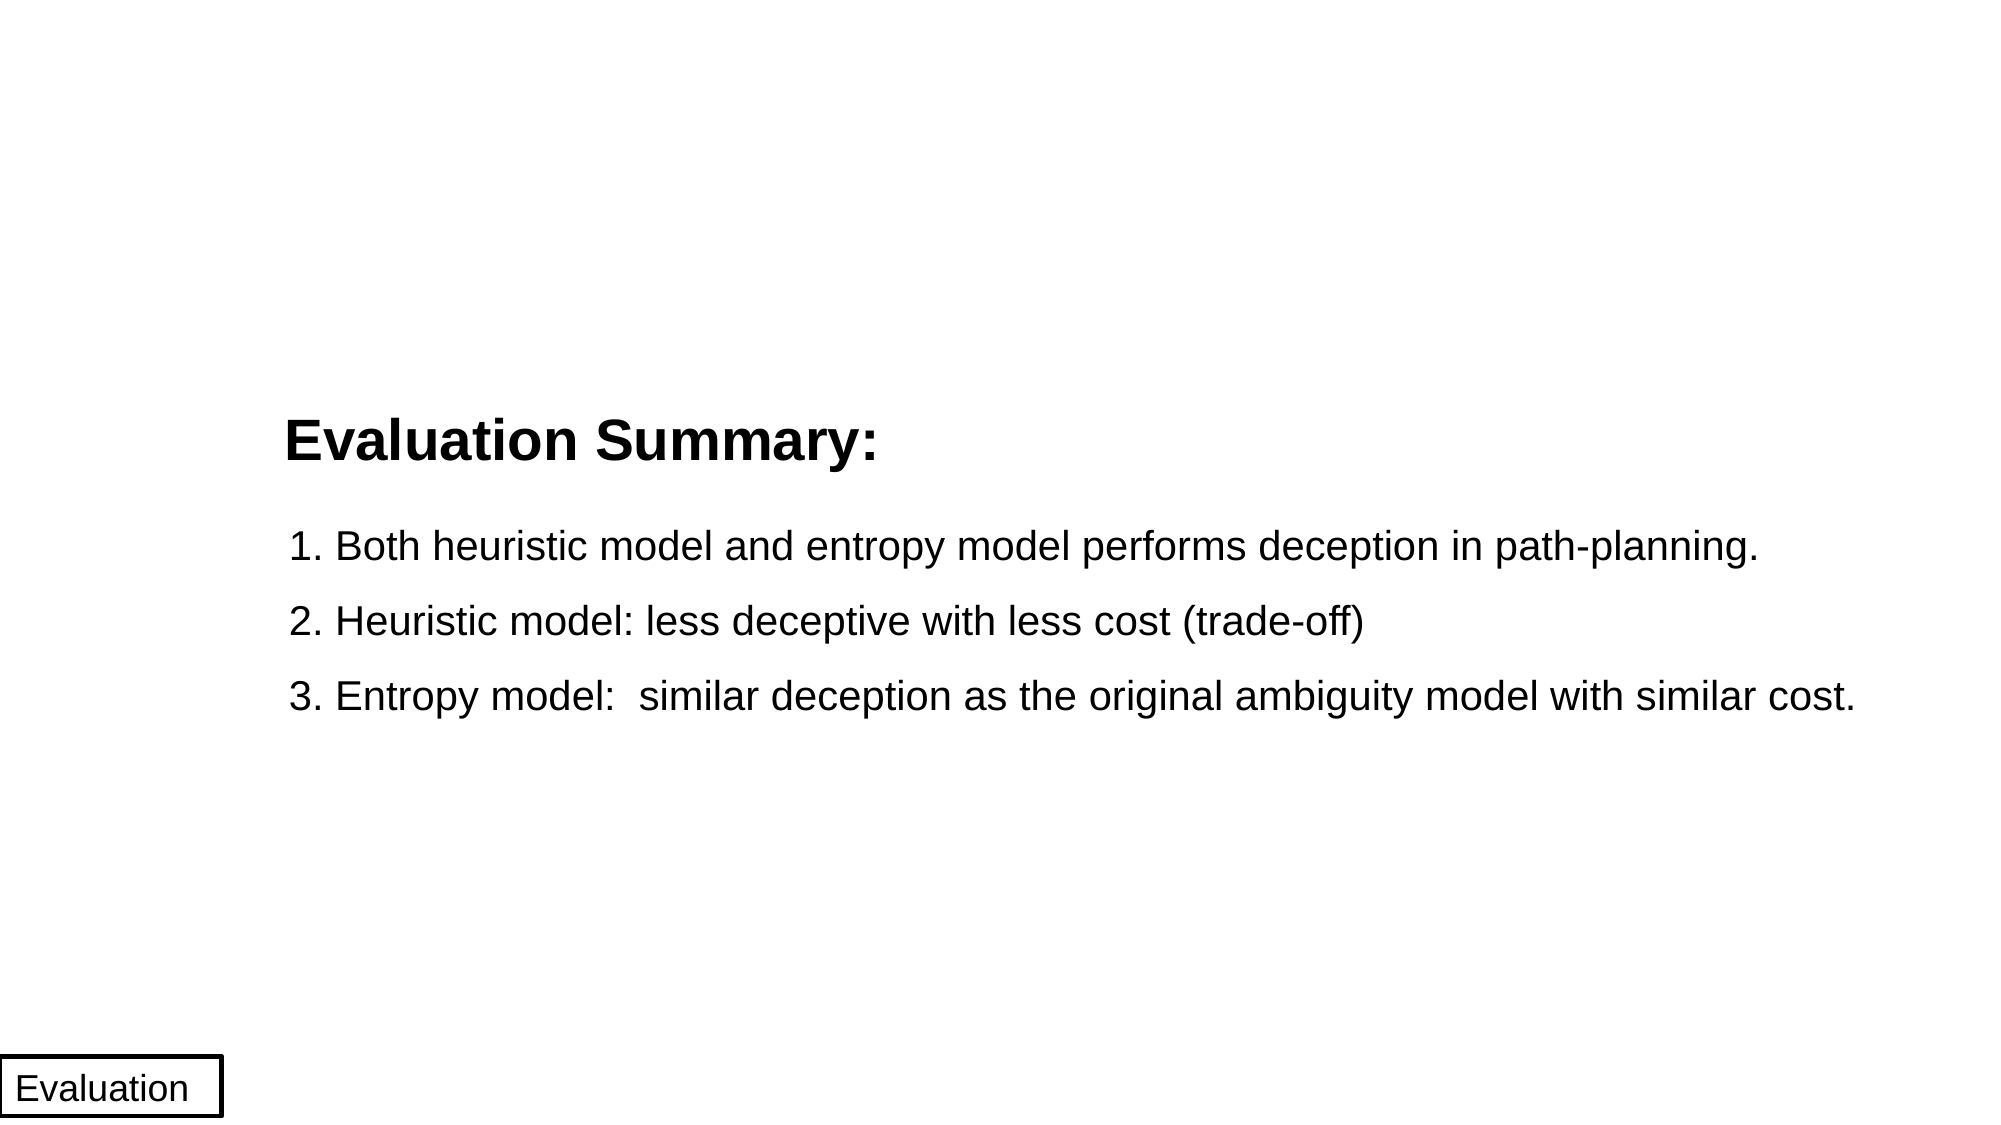

Evaluation Summary:
1. Both heuristic model and entropy model performs deception in path-planning.
2. Heuristic model: less deceptive with less cost (trade-off)
3. Entropy model:  similar deception as the original ambiguity model with similar cost.
Evaluation